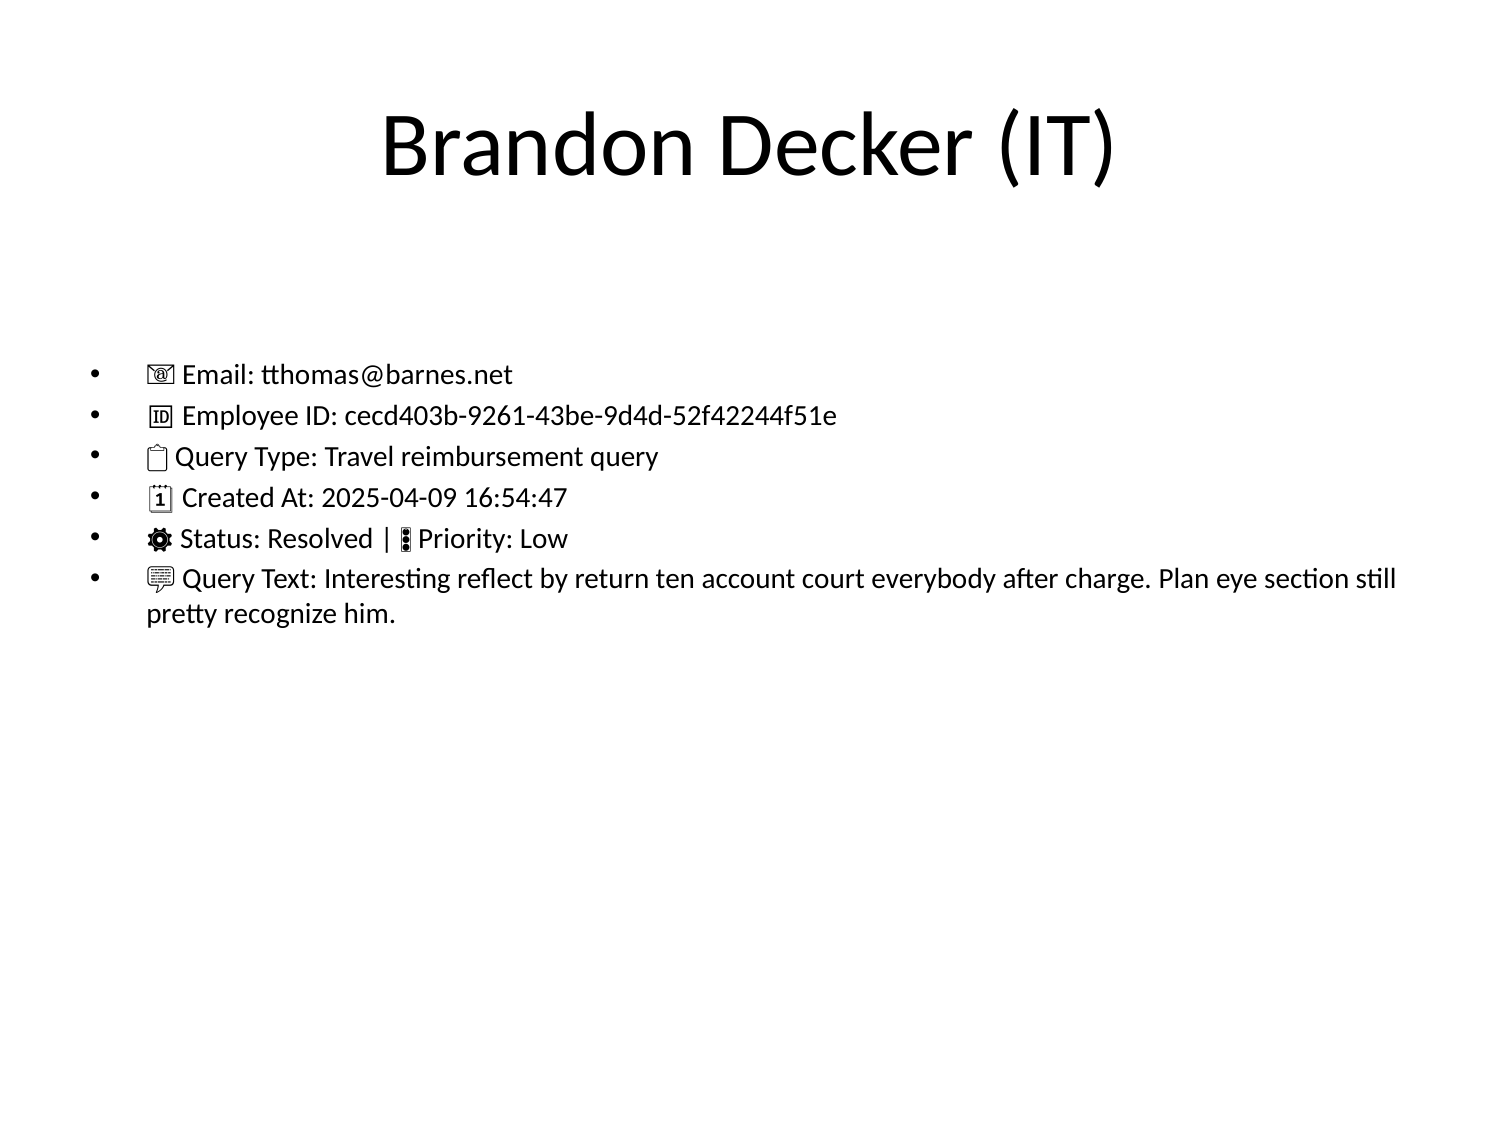

# Brandon Decker (IT)

📧 Email: tthomas@barnes.net
🆔 Employee ID: cecd403b-9261-43be-9d4d-52f42244f51e
📋 Query Type: Travel reimbursement query
🗓 Created At: 2025-04-09 16:54:47
⚙ Status: Resolved | 🚦 Priority: Low
💬 Query Text: Interesting reflect by return ten account court everybody after charge. Plan eye section still pretty recognize him.